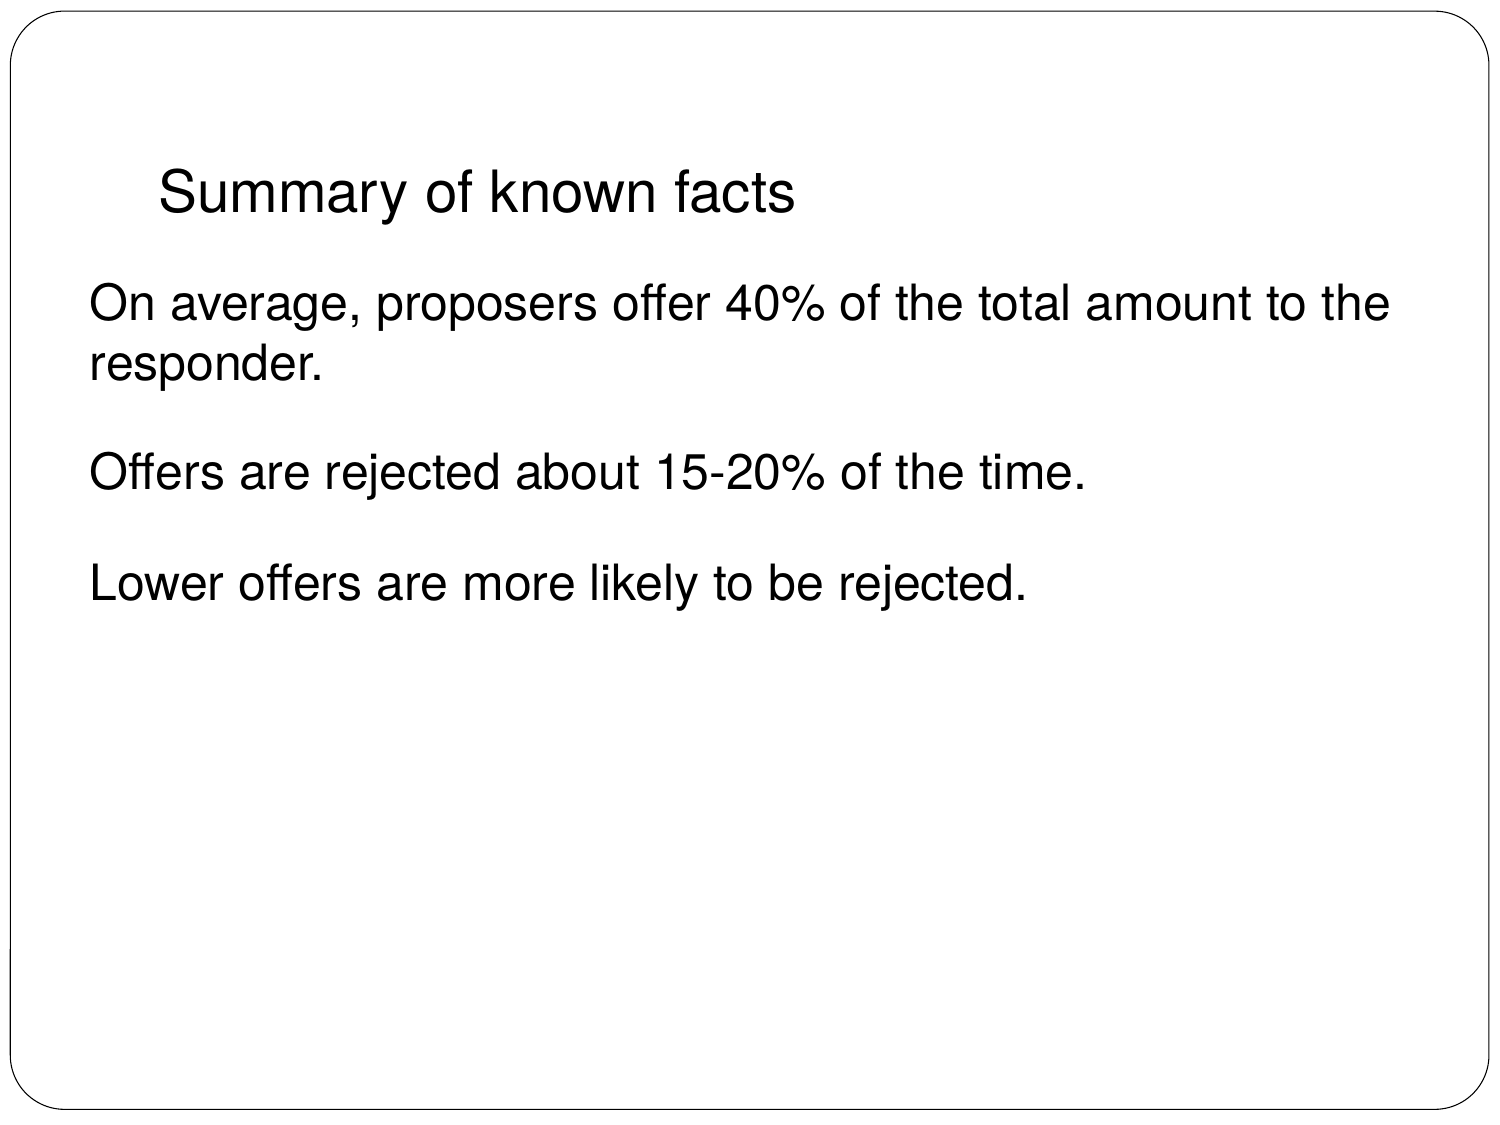

# Summary of known facts
On average, proposers offer 40% of the total amount to the responder.
Offers are rejected about 15-20% of the time.
Lower offers are more likely to be rejected.